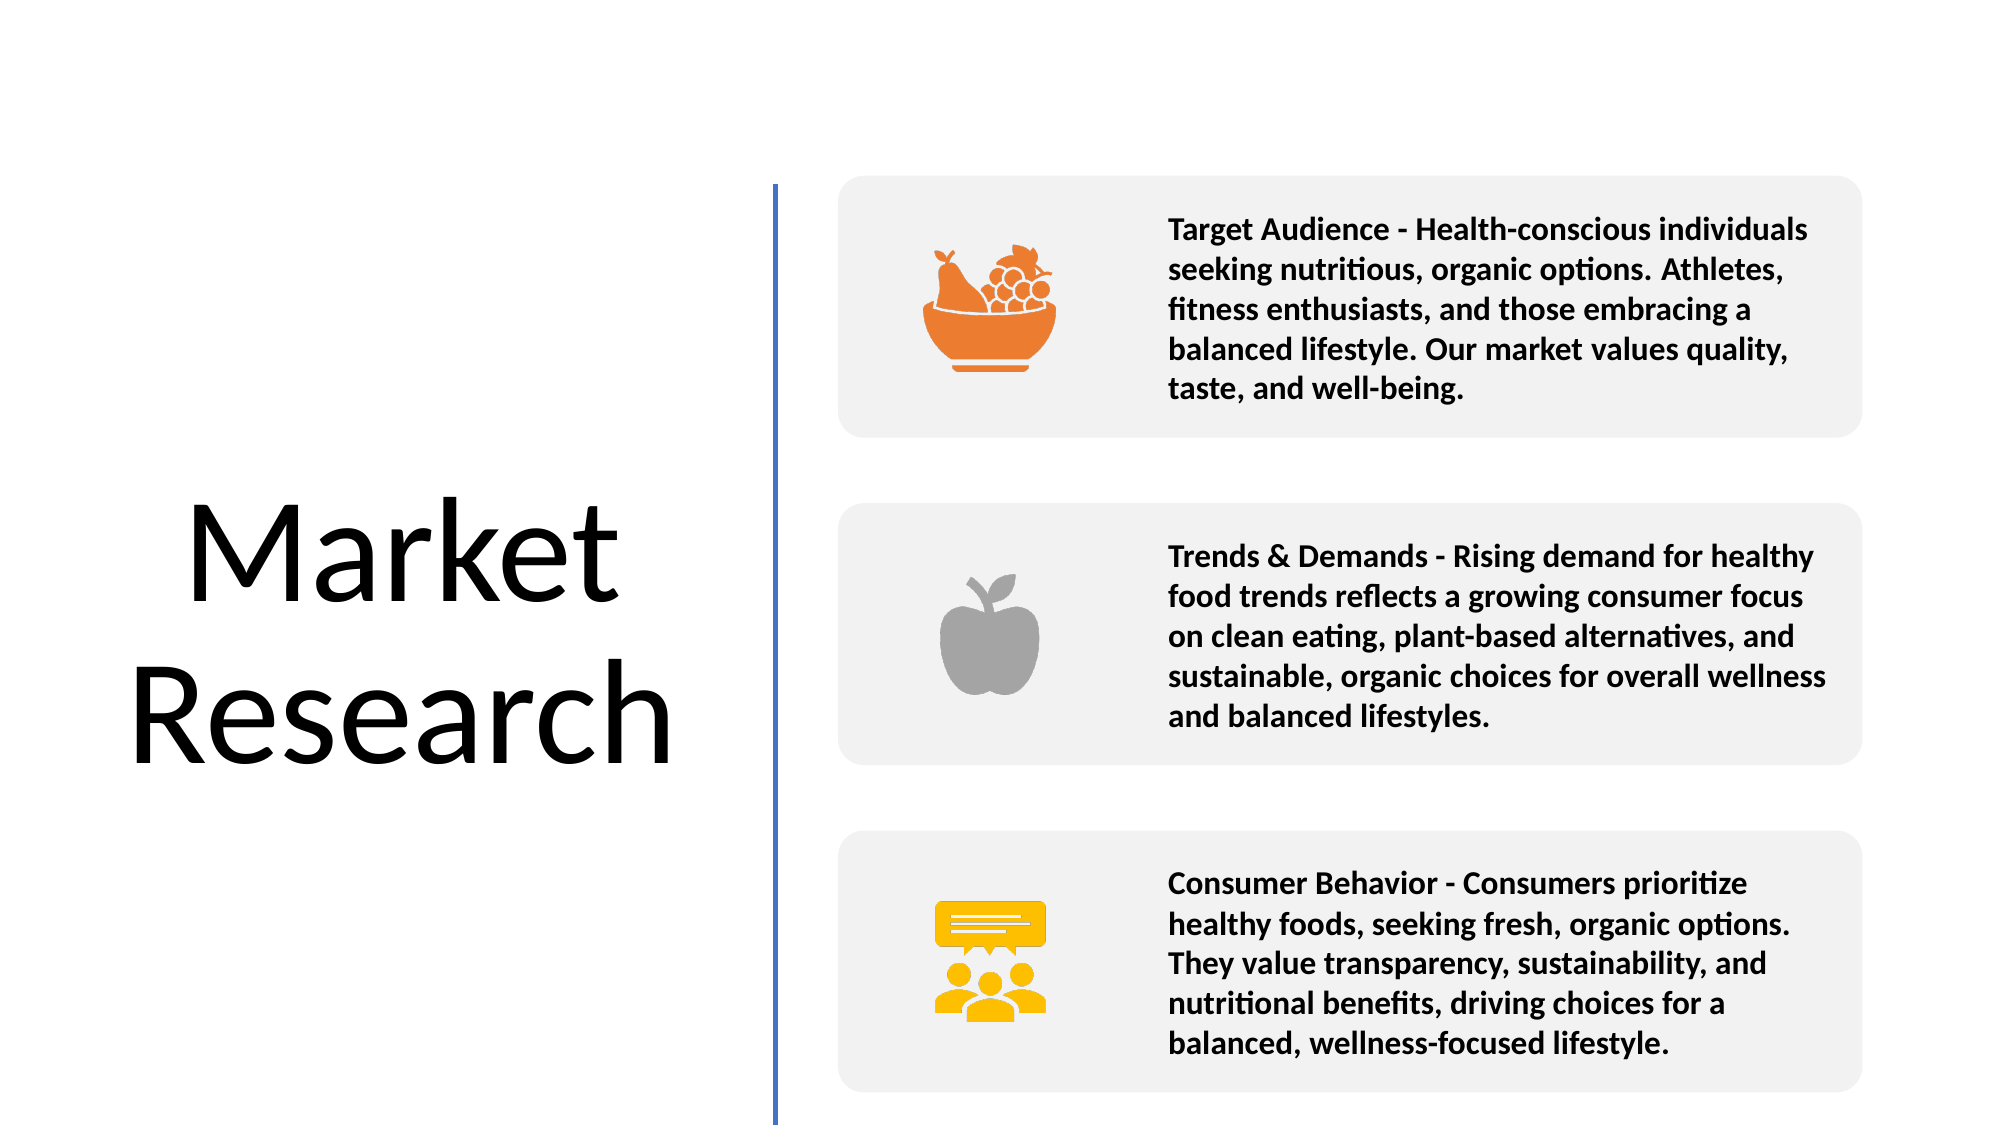

# Market Research
Target Audience - Health-conscious individuals seeking nutritious, organic options. Athletes, fitness enthusiasts, and those embracing a balanced lifestyle. Our market values quality, taste, and well-being.
Trends & Demands - Rising demand for healthy food trends reflects a growing consumer focus on clean eating, plant-based alternatives, and sustainable, organic choices for overall wellness and balanced lifestyles.
Consumer Behavior - Consumers prioritize healthy foods, seeking fresh, organic options. They value transparency, sustainability, and nutritional benefits, driving choices for a balanced, wellness-focused lifestyle.